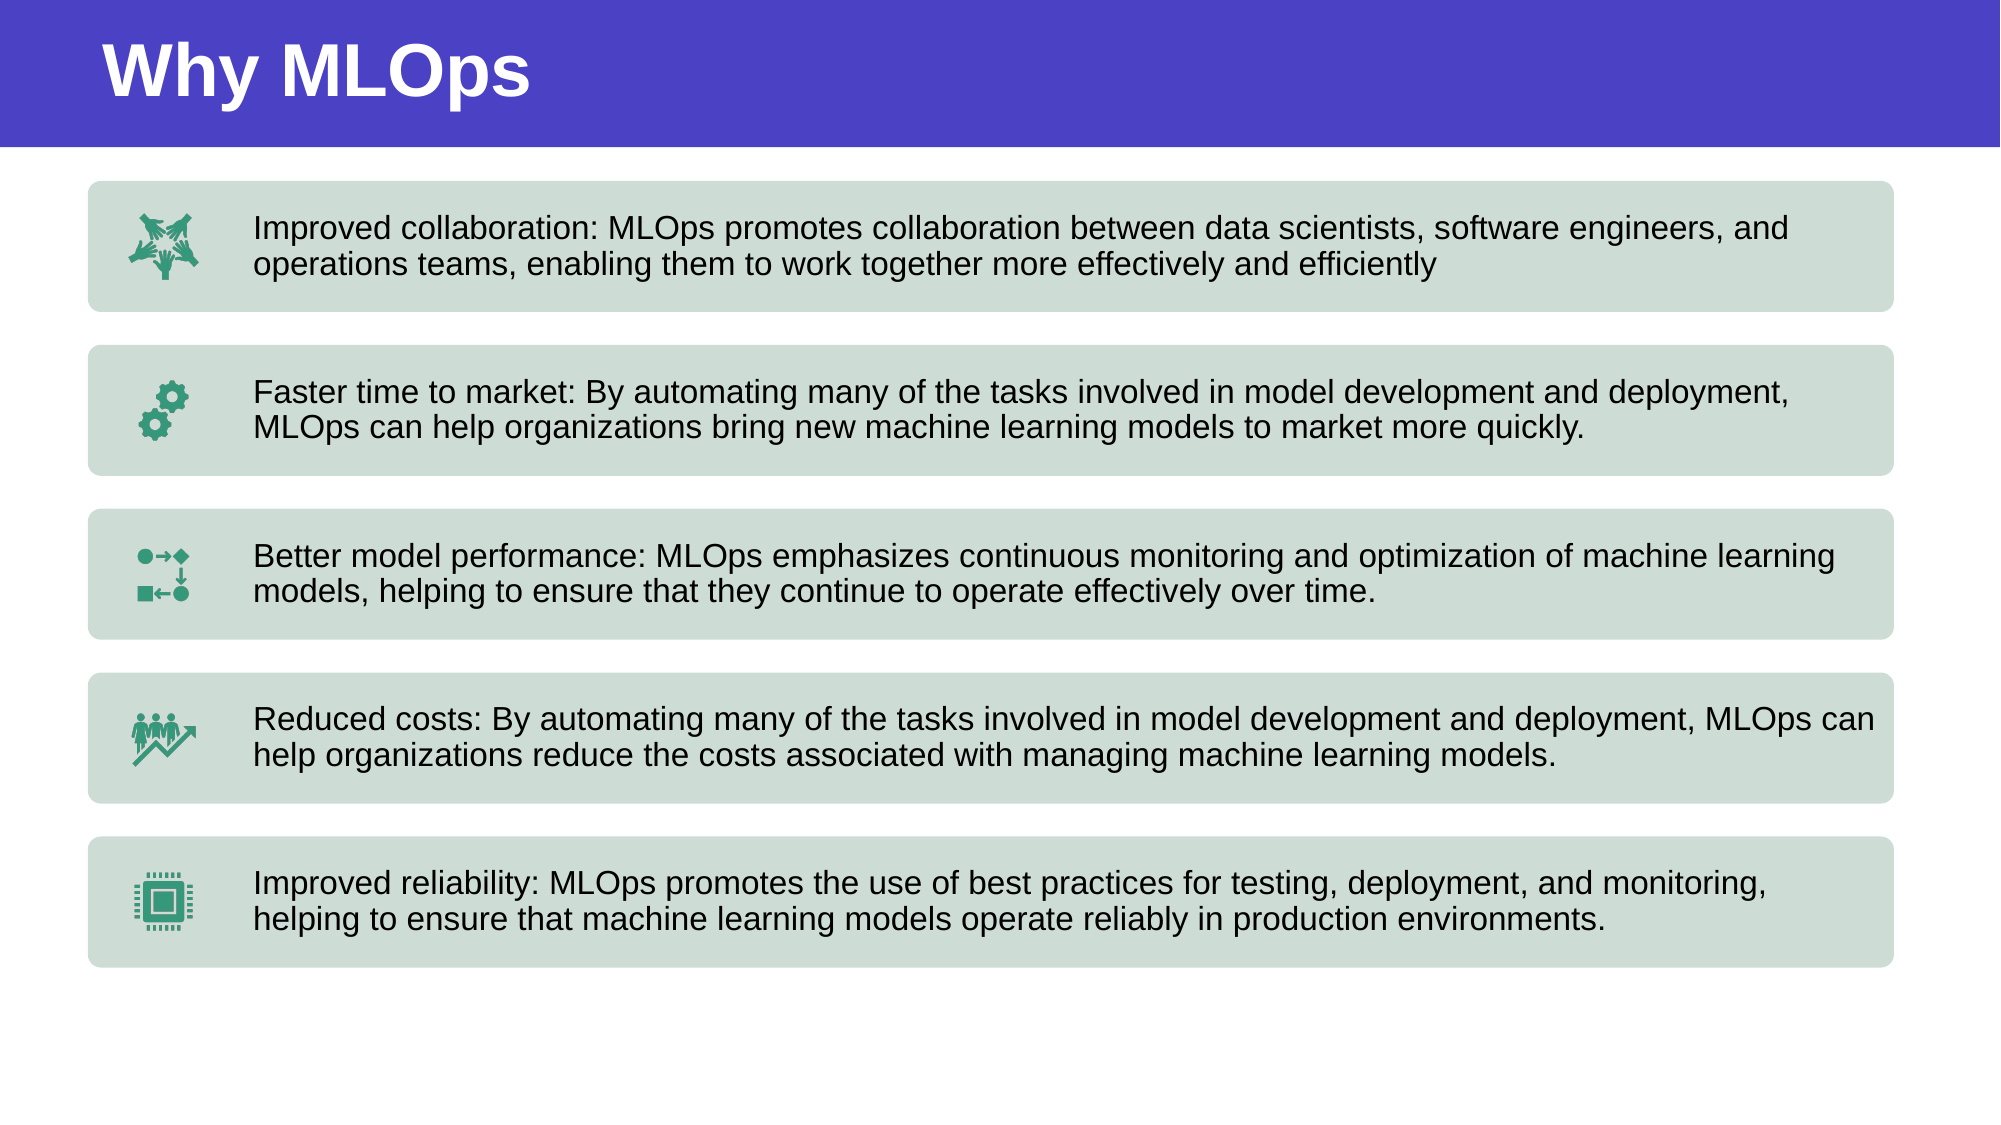

# Why MLOps
Improved collaboration: MLOps promotes collaboration between data scientists, software engineers, and operations teams, enabling them to work together more effectively and efficiently
Faster time to market: By automating many of the tasks involved in model development and deployment, MLOps can help organizations bring new machine learning models to market more quickly.
Better model performance: MLOps emphasizes continuous monitoring and optimization of machine learning models, helping to ensure that they continue to operate effectively over time.
Reduced costs: By automating many of the tasks involved in model development and deployment, MLOps can help organizations reduce the costs associated with managing machine learning models.
Improved reliability: MLOps promotes the use of best practices for testing, deployment, and monitoring, helping to ensure that machine learning models operate reliably in production environments.